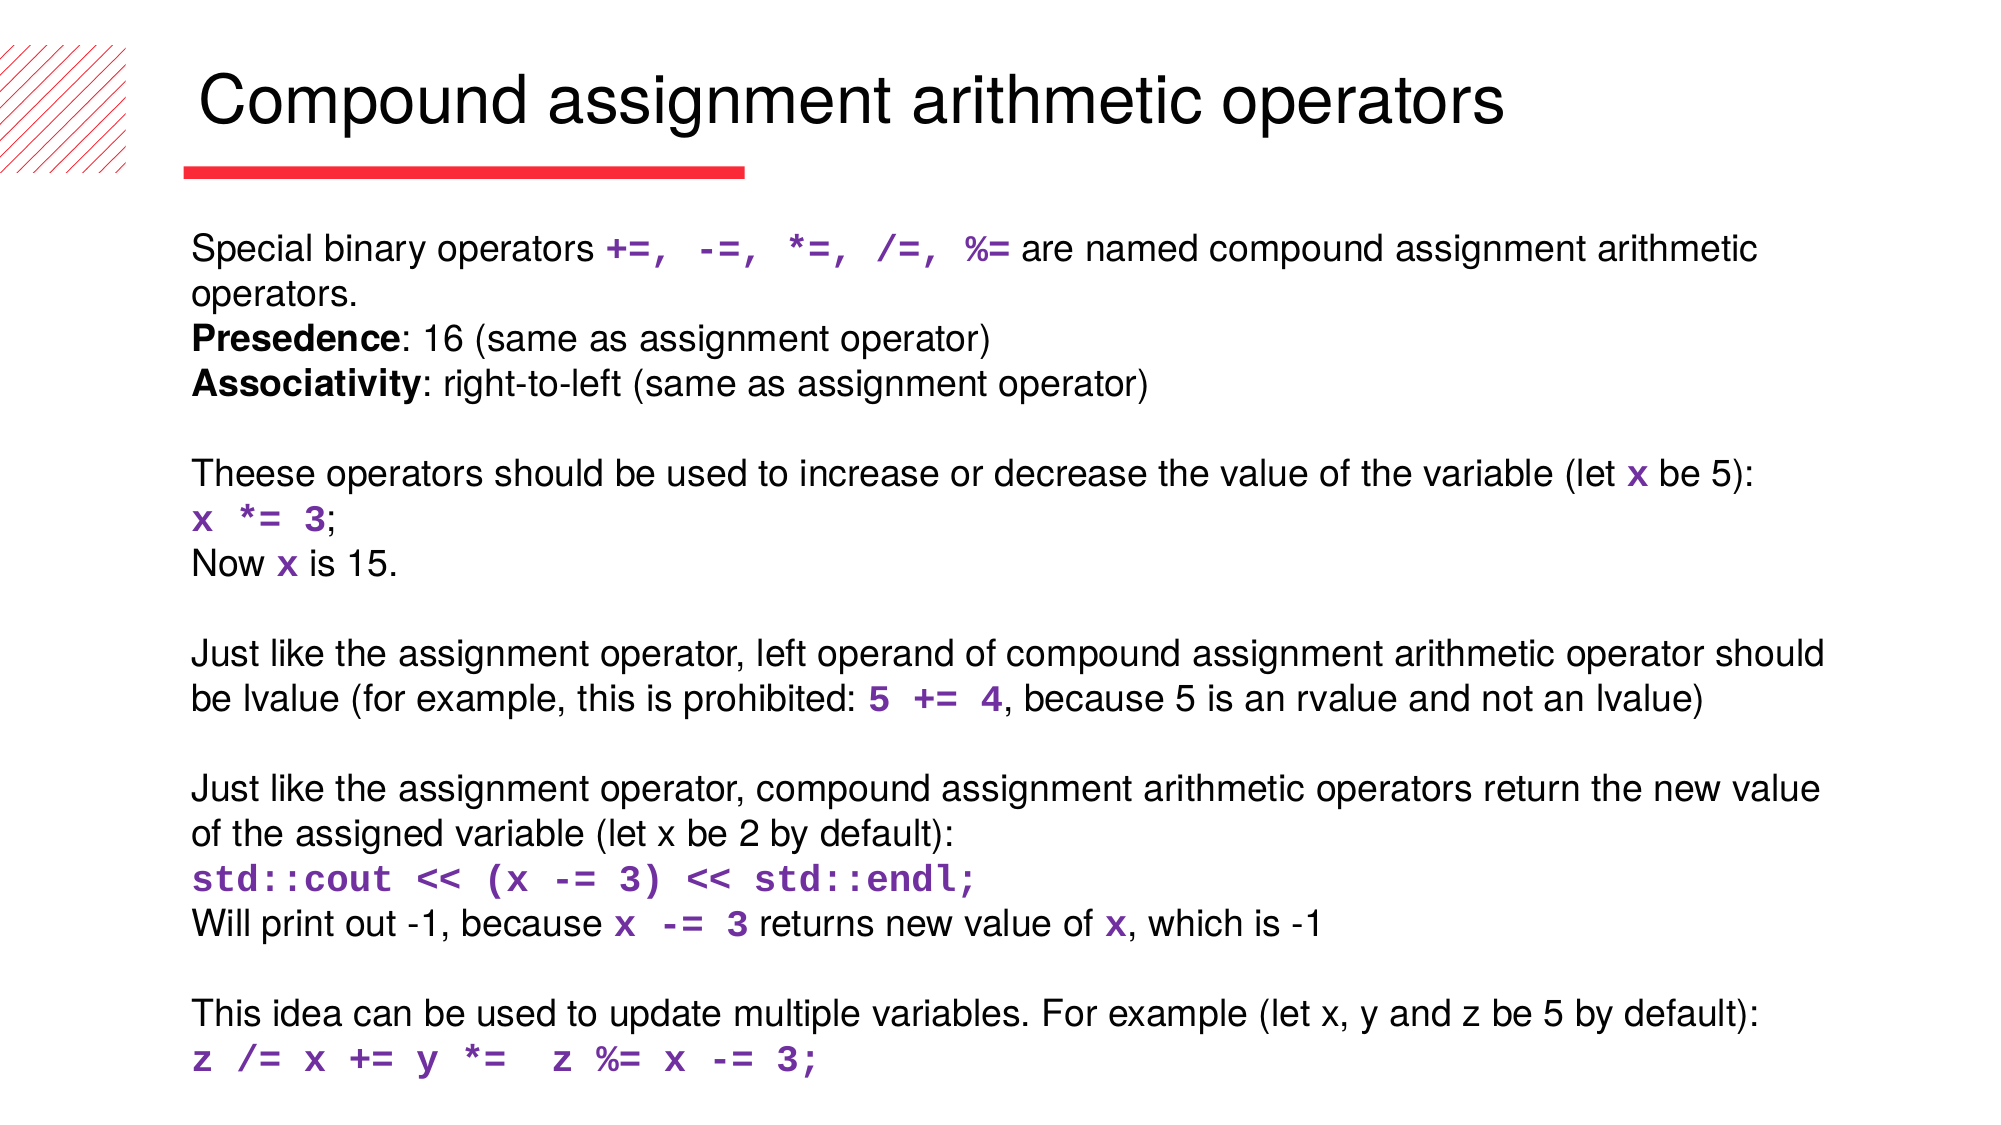

Compound assignment arithmetic operators
Special binary operators +=, -=, *=, /=, %= are named compound assignment arithmetic operators.
Presedence: 16 (same as assignment operator)
Associativity: right-to-left (same as assignment operator)

Theese operators should be used to increase or decrease the value of the variable (let x be 5):
x *= 3;
Now x is 15.

Just like the assignment operator, left operand of compound assignment arithmetic operator should be lvalue (for example, this is prohibited: 5 += 4, because 5 is an rvalue and not an lvalue)

Just like the assignment operator, compound assignment arithmetic operators return the new value of the assigned variable (let x be 2 by default):
std::cout << (x -= 3) << std::endl;
Will print out -1, because x -= 3 returns new value of x, which is -1

This idea can be used to update multiple variables. For example (let x, y and z be 5 by default):
z /= x += y *=  z %= x -= 3;